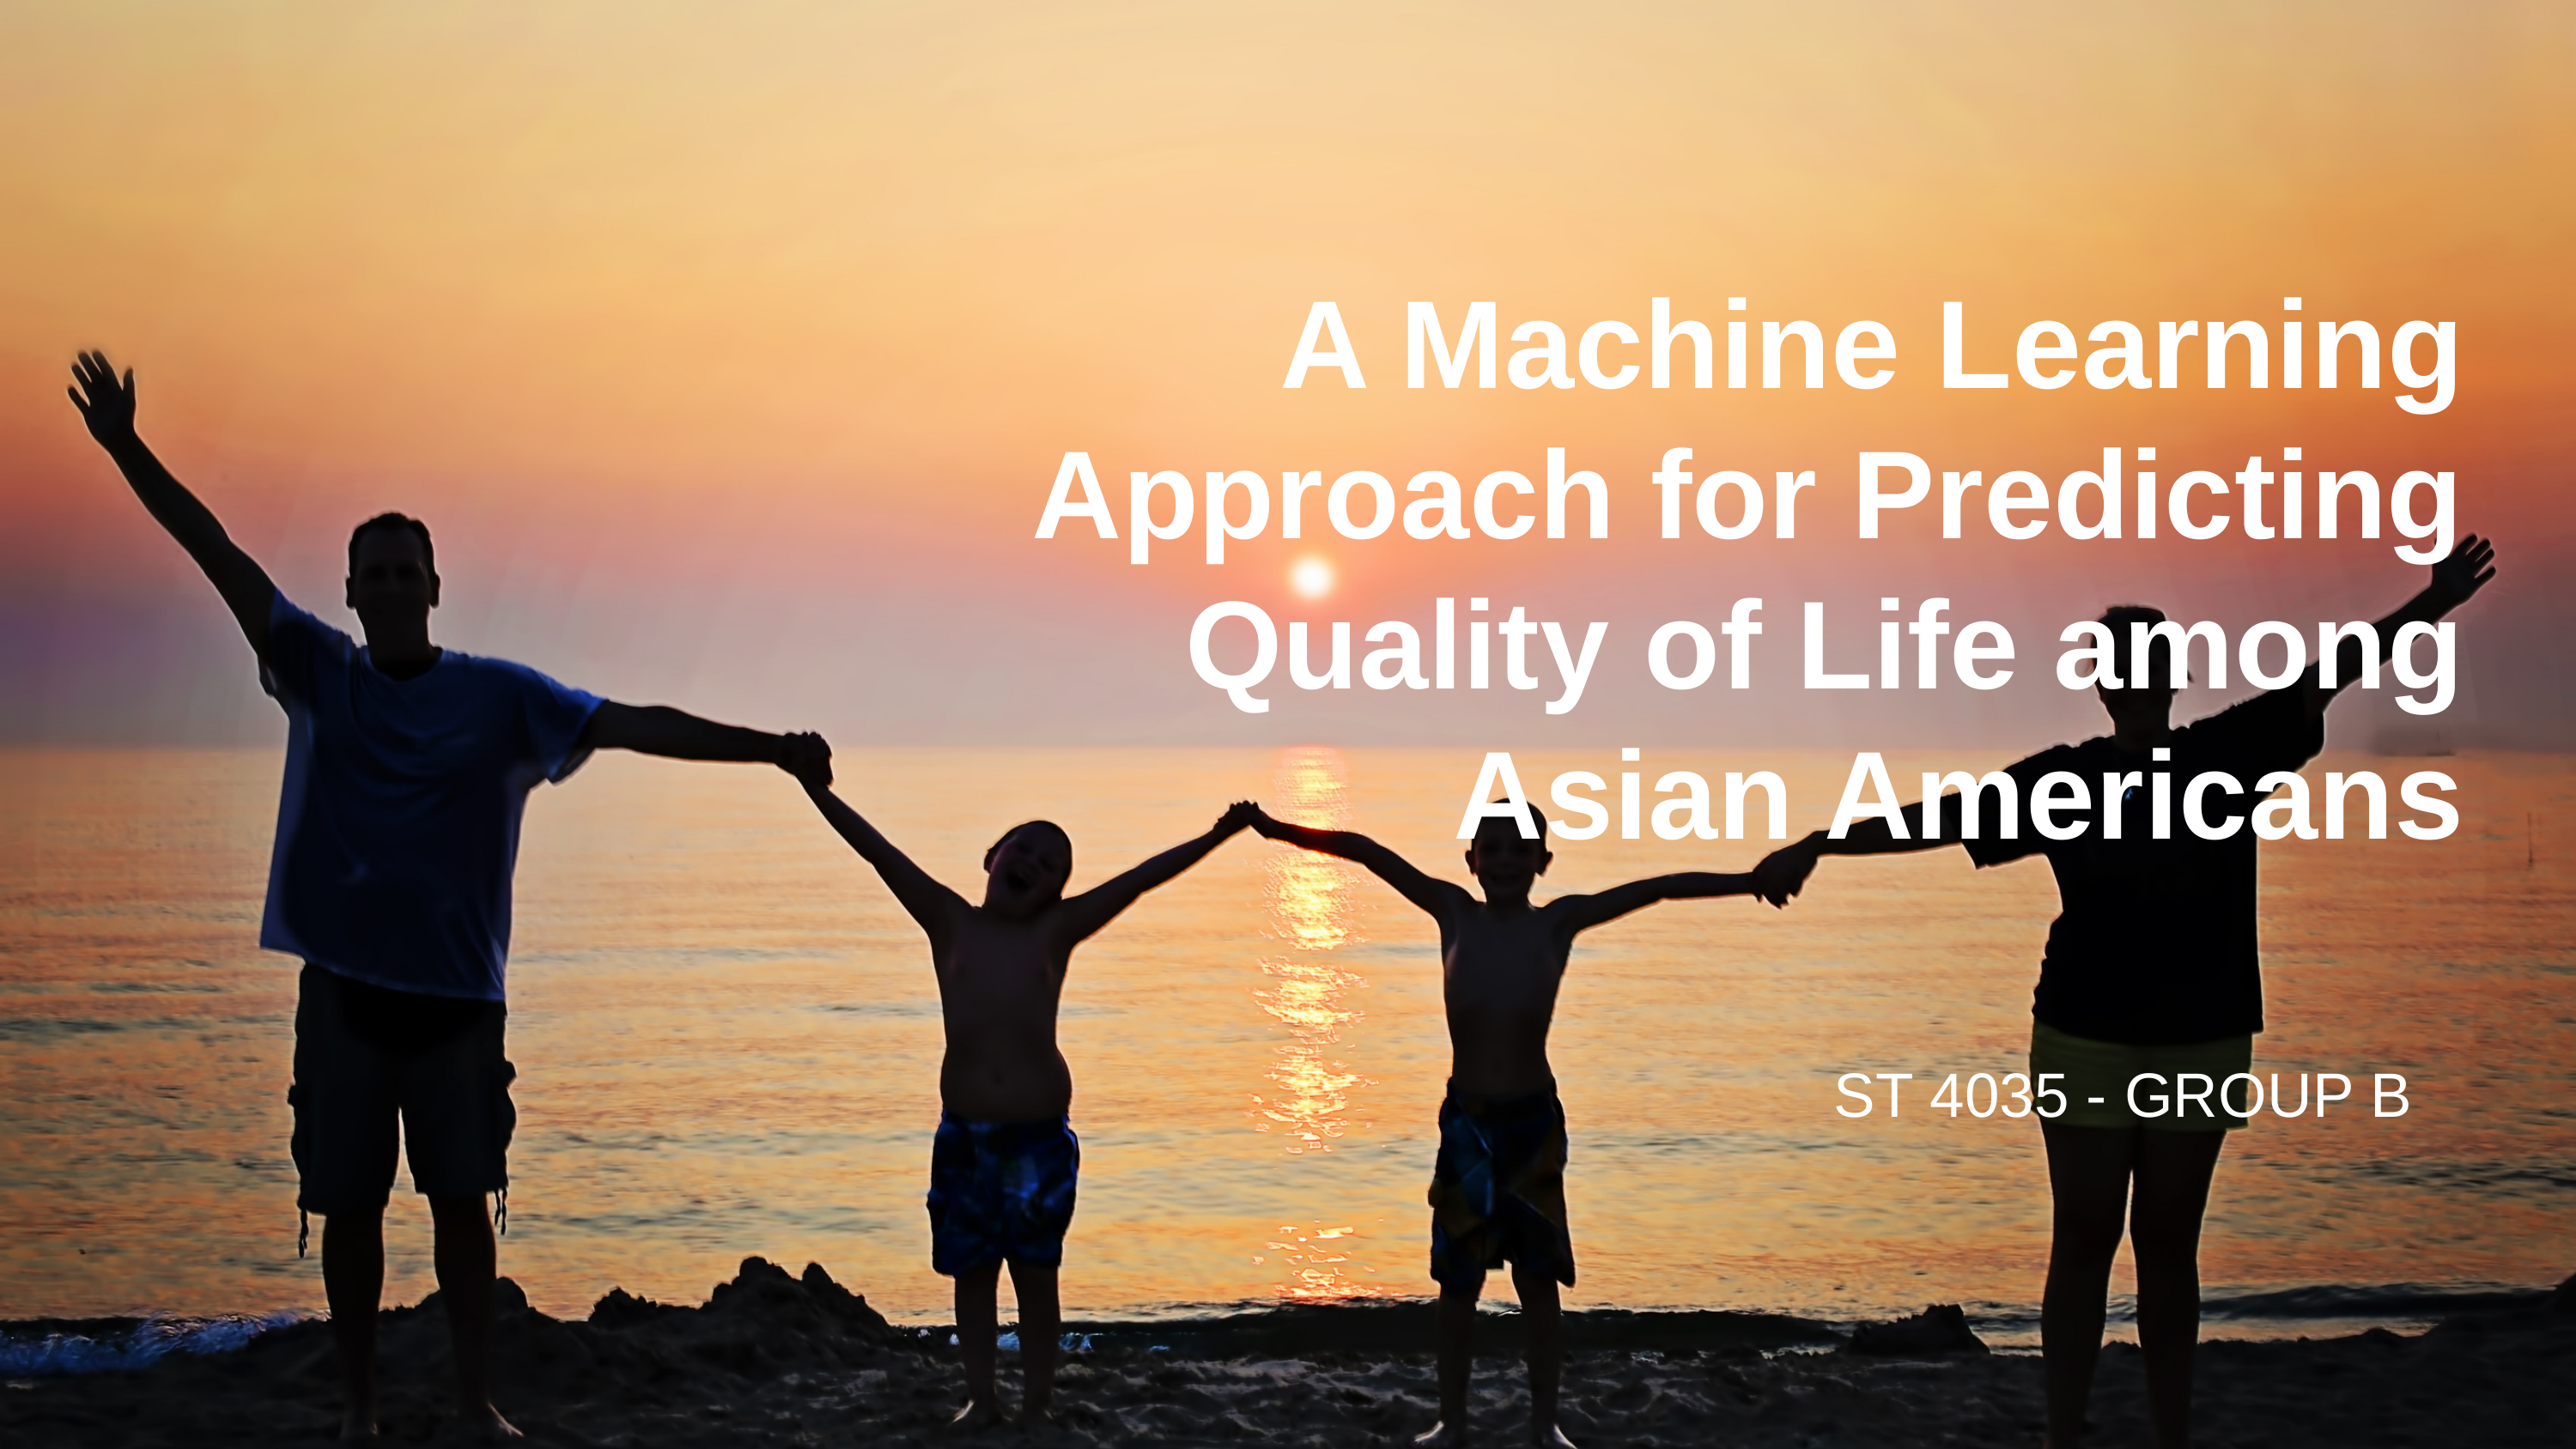

A Machine Learning Approach for Predicting Quality of Life among Asian Americans

ST 4035 - GROUP B